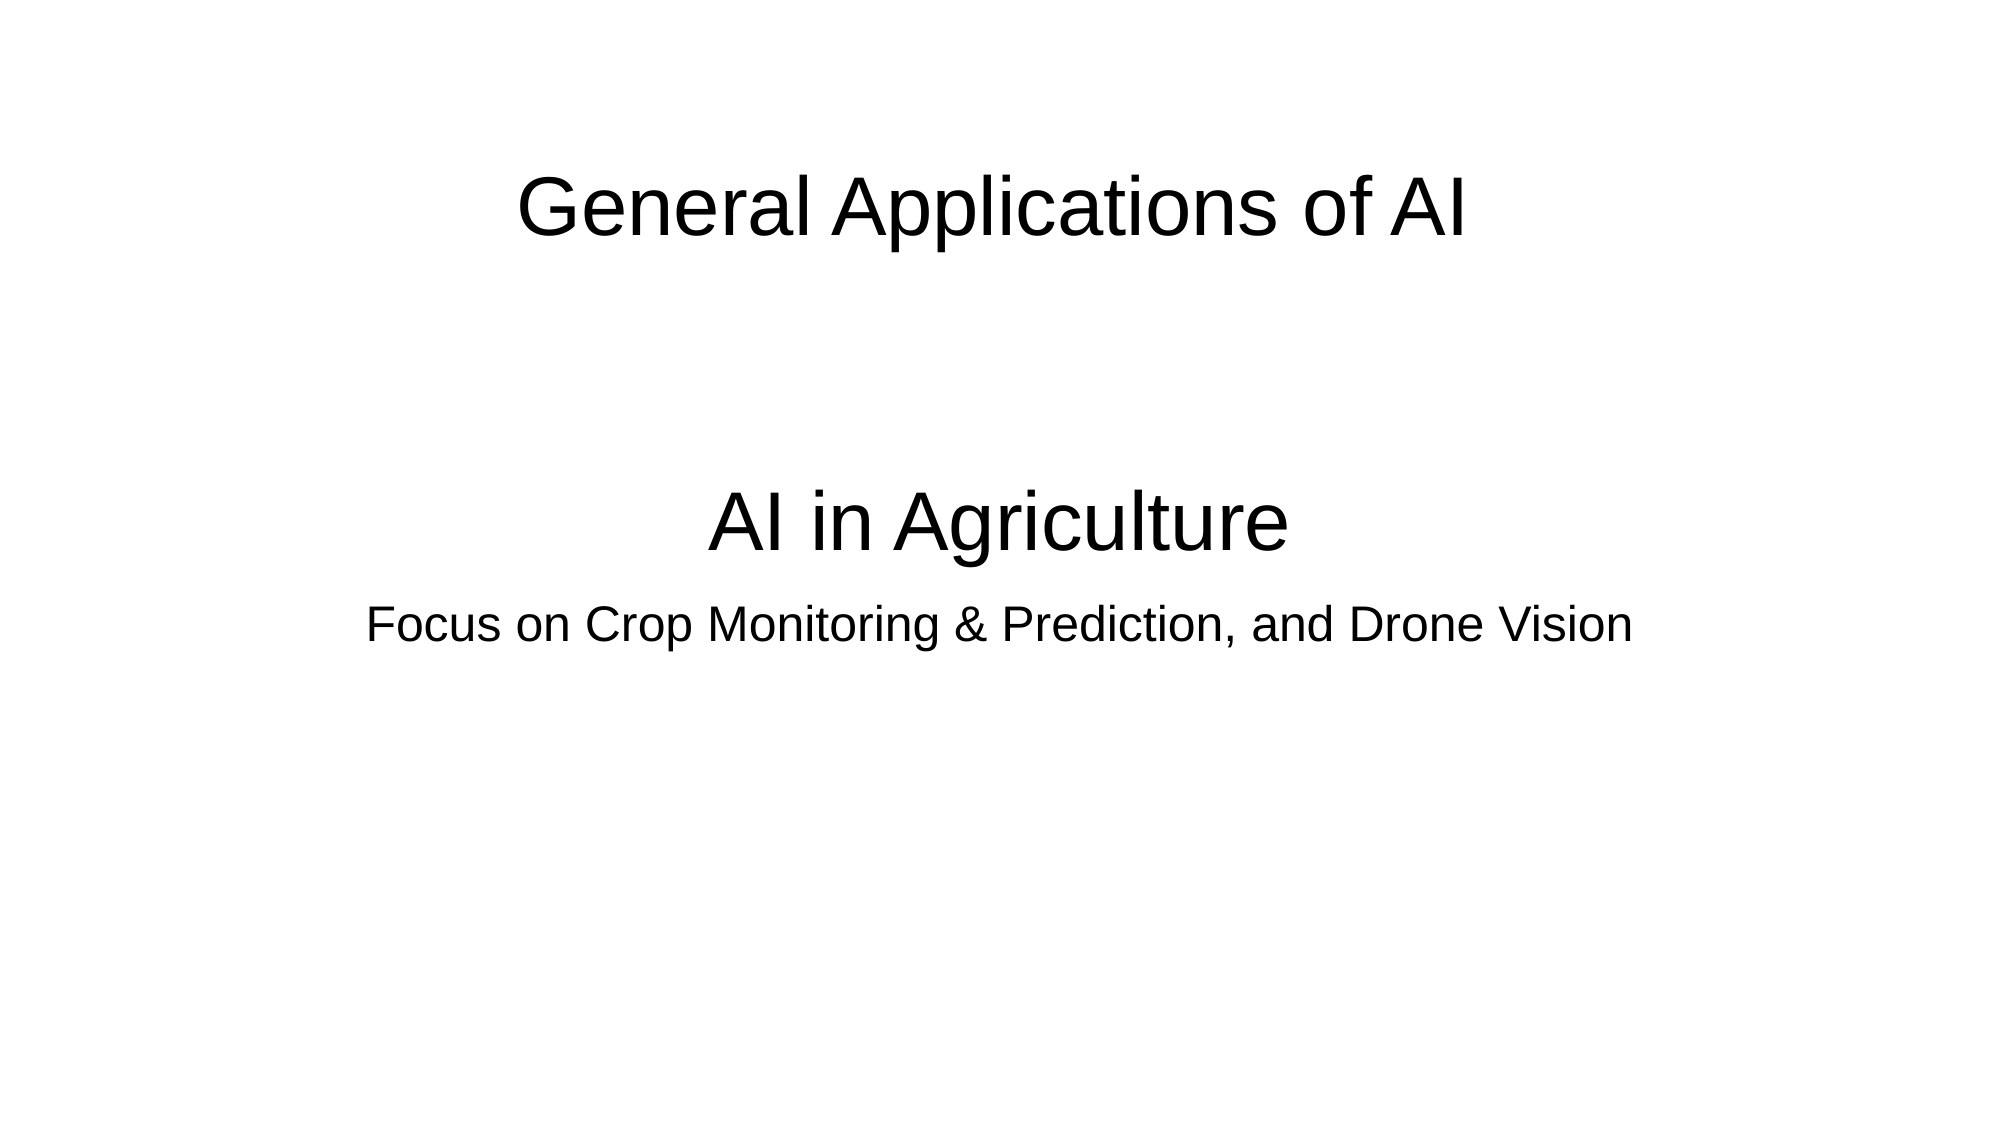

General Applications of AI
# AI in Agriculture
Focus on Crop Monitoring & Prediction, and Drone Vision